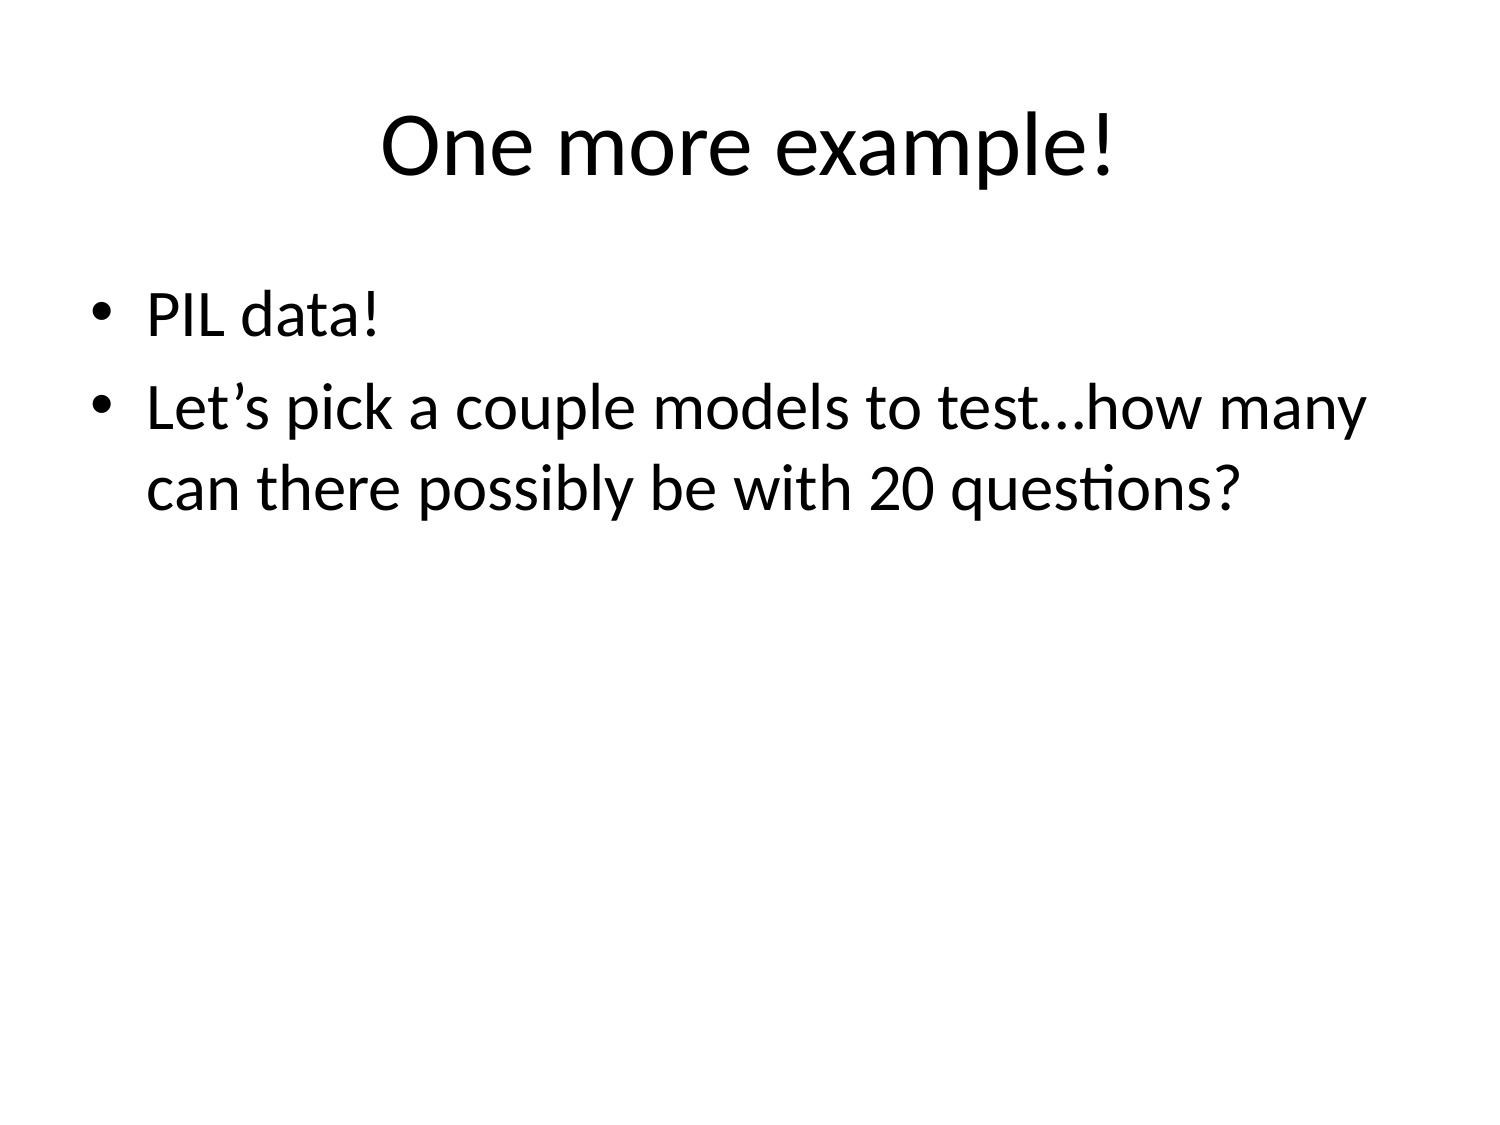

# One more example!
PIL data!
Let’s pick a couple models to test…how many can there possibly be with 20 questions?